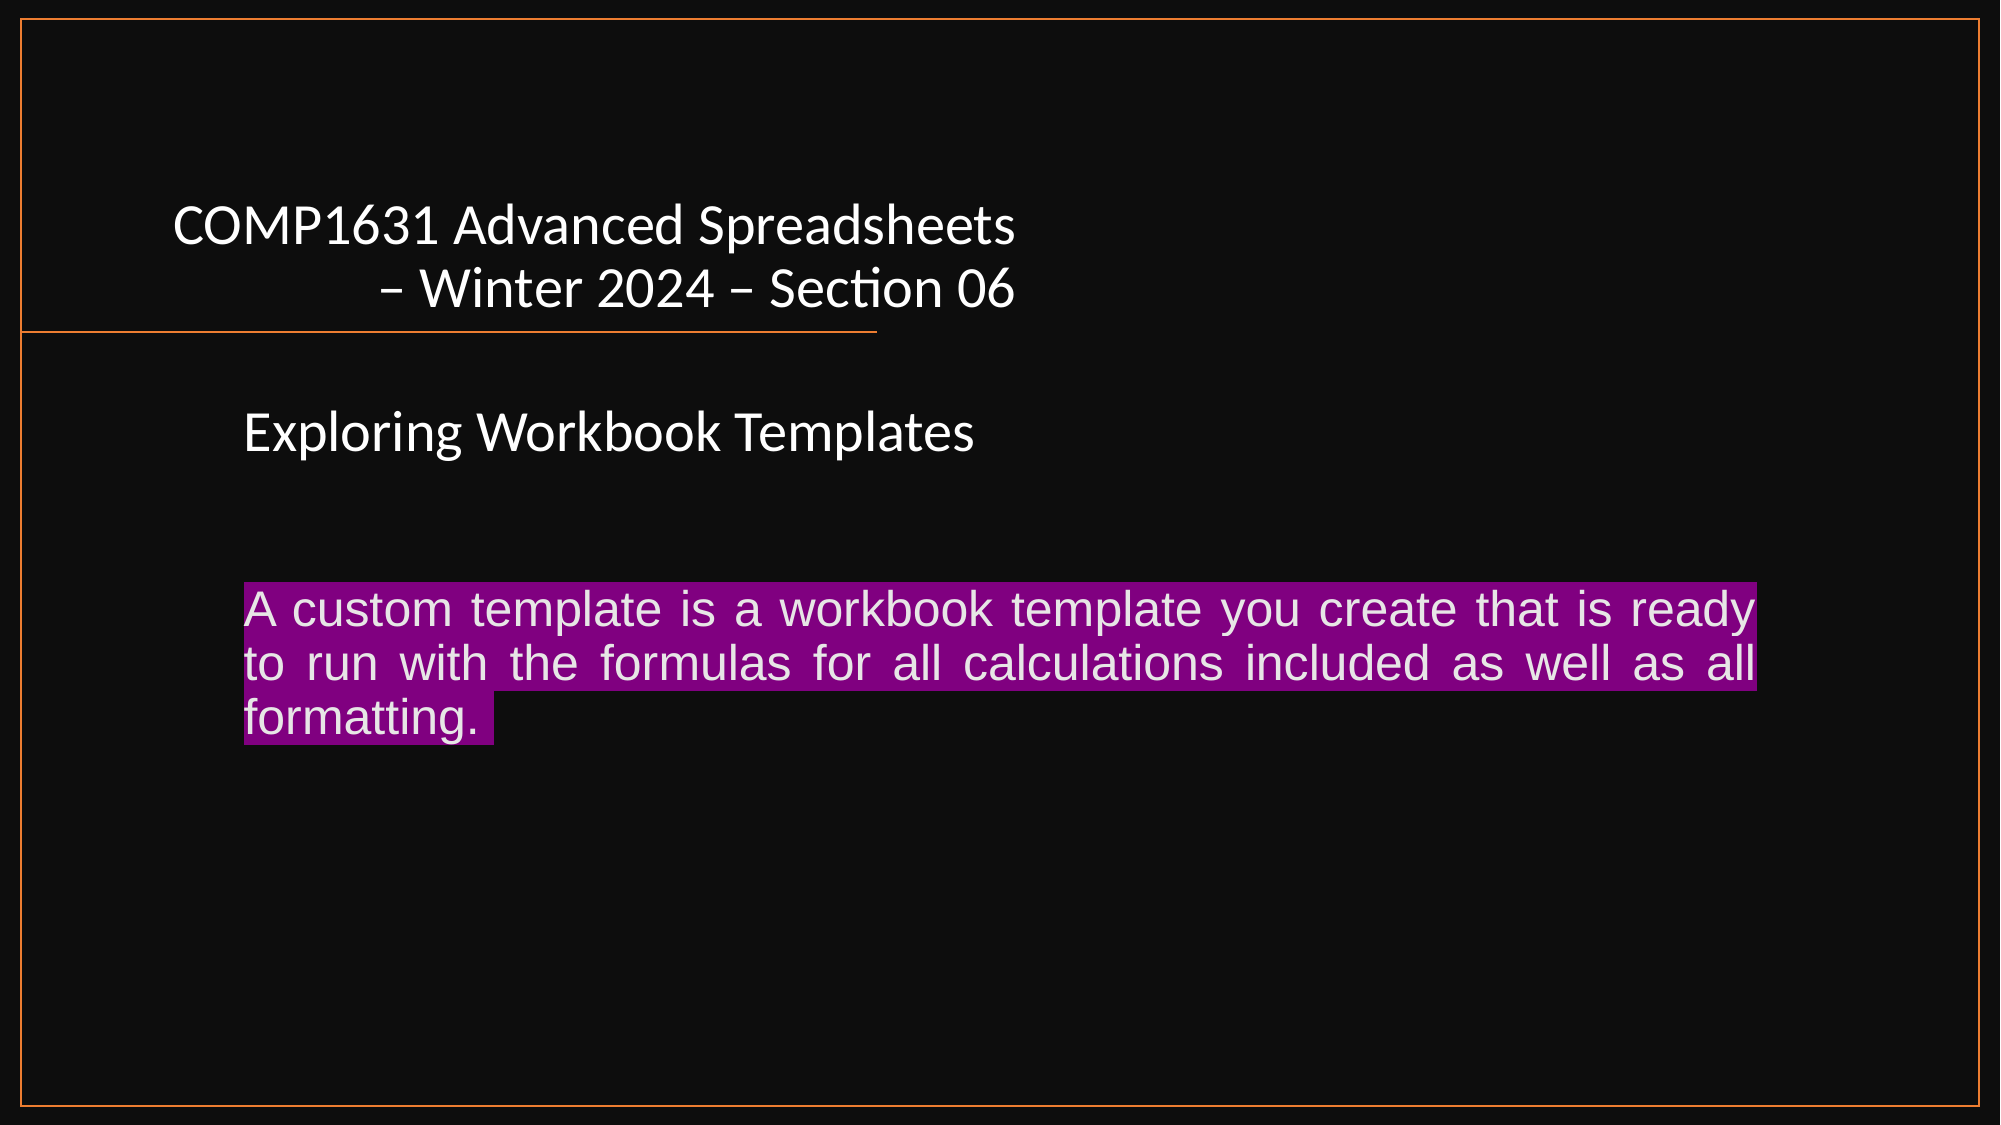

# COMP1631 Advanced Spreadsheets – Winter 2024 – Section 06
Exploring Workbook Templates

A custom template is a workbook template you create that is ready to run with the formulas for all calculations included as well as all formatting.